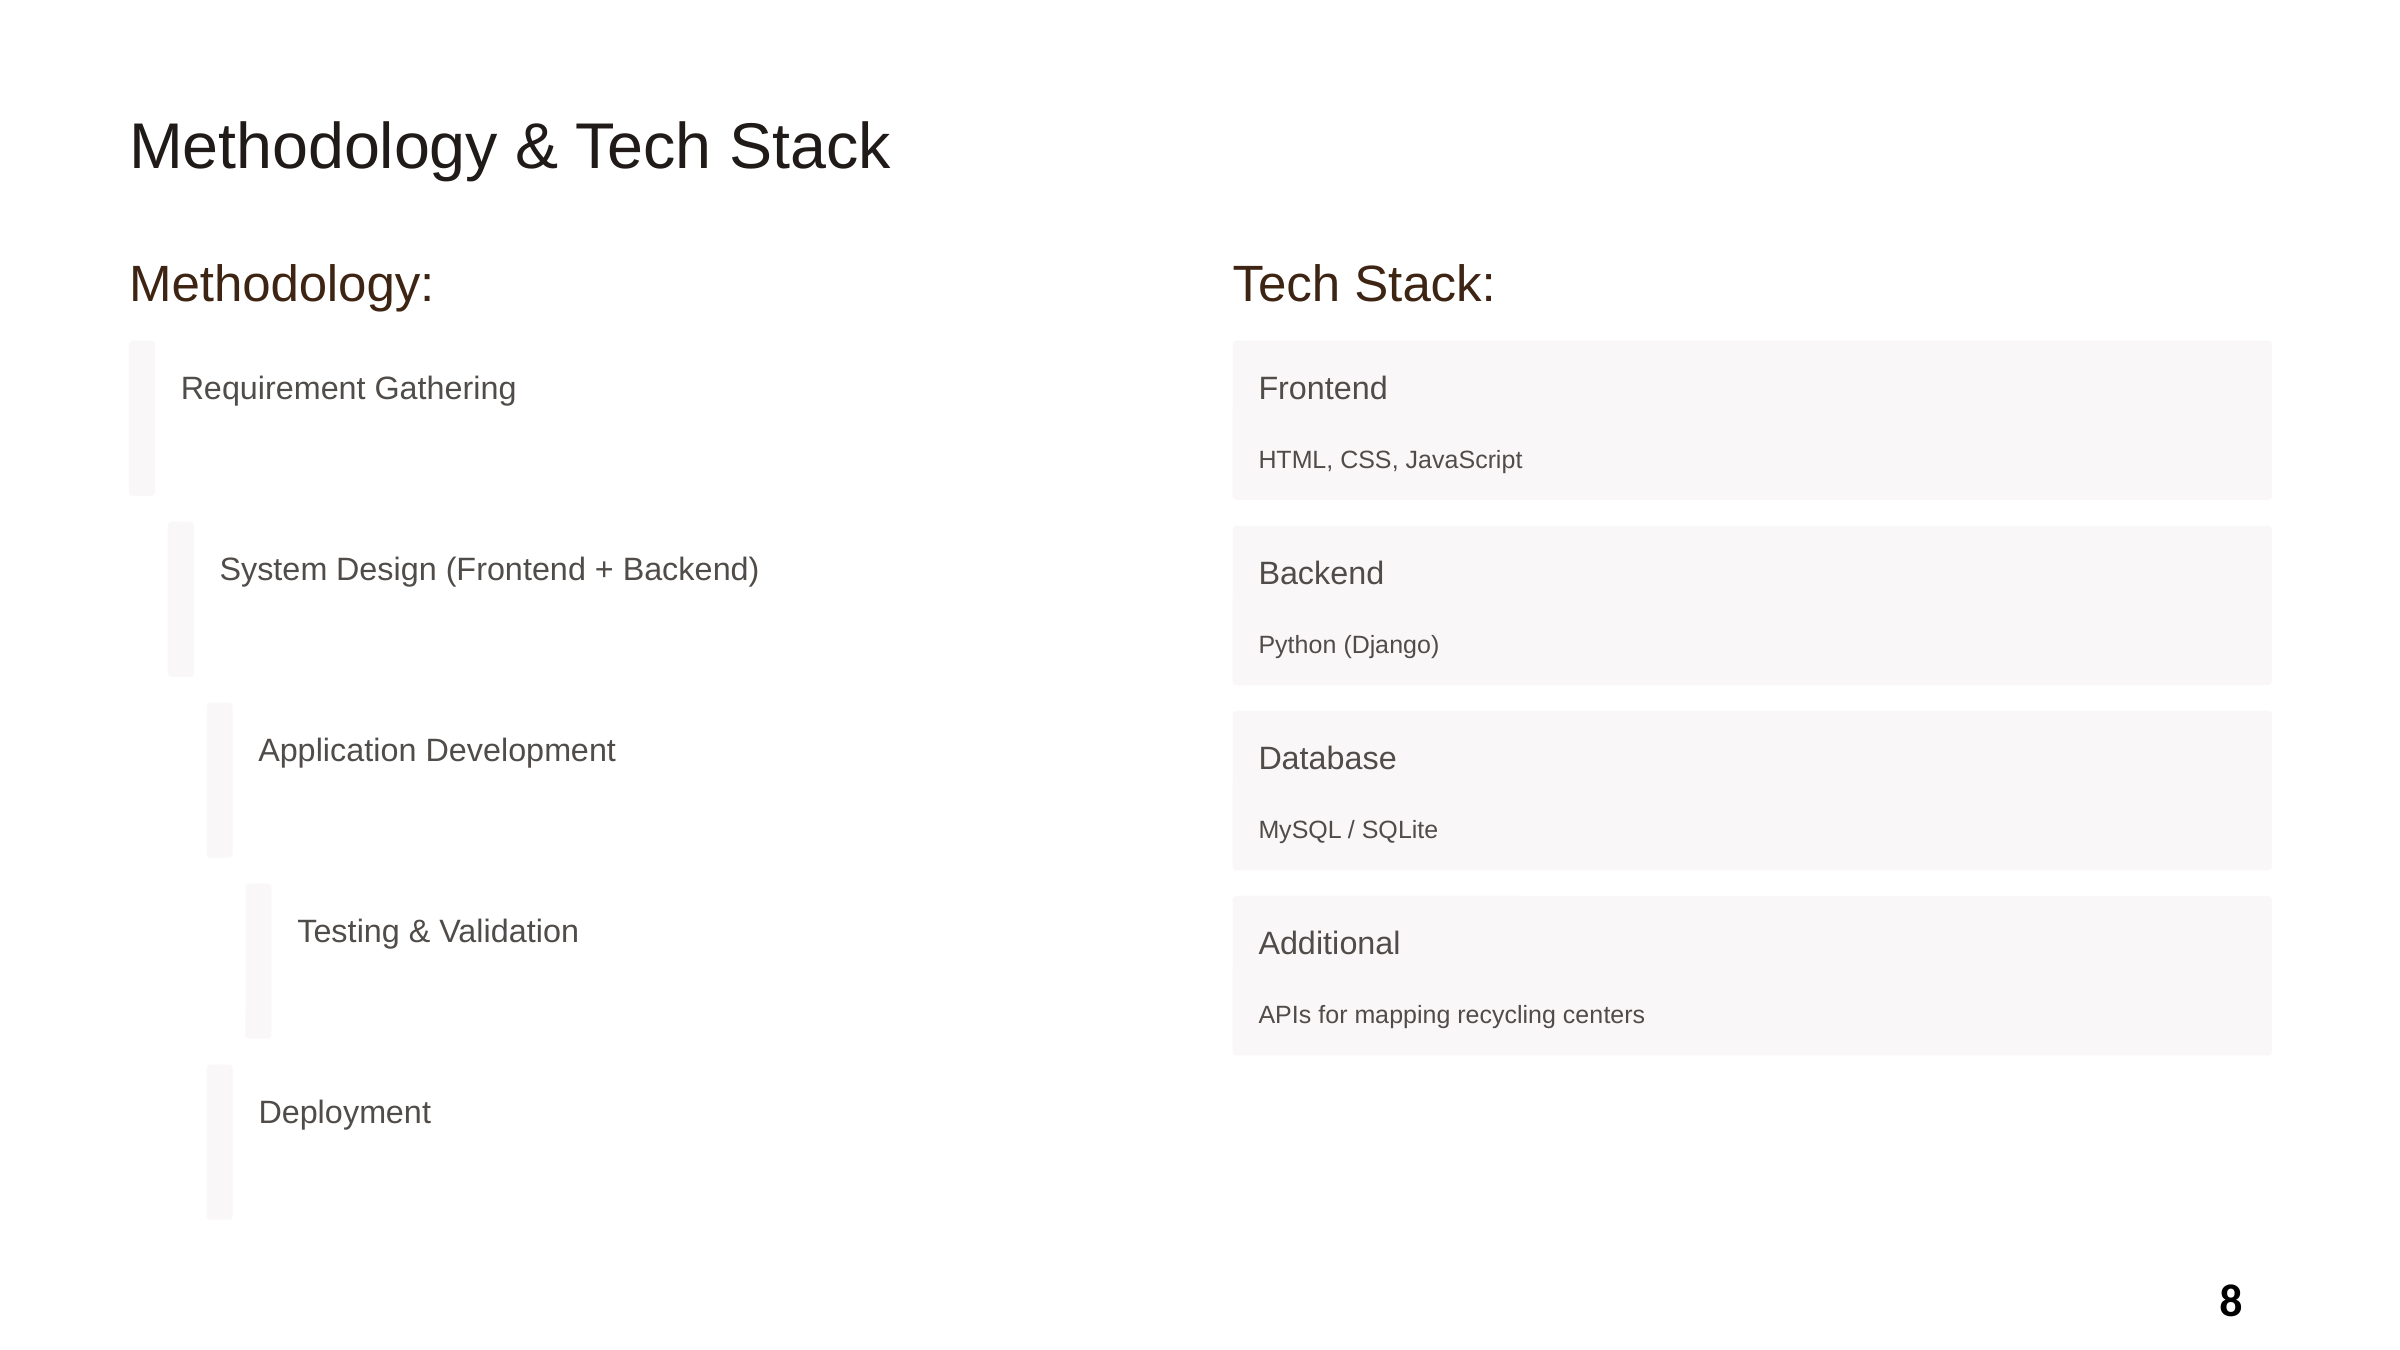

Methodology & Tech Stack
Methodology:
Tech Stack:

Requirement Gathering
Frontend
HTML, CSS, JavaScript

System Design (Frontend + Backend)
Backend
Python (Django)

Application Development
Database
MySQL / SQLite

Testing & Validation
Additional
APIs for mapping recycling centers

Deployment

8